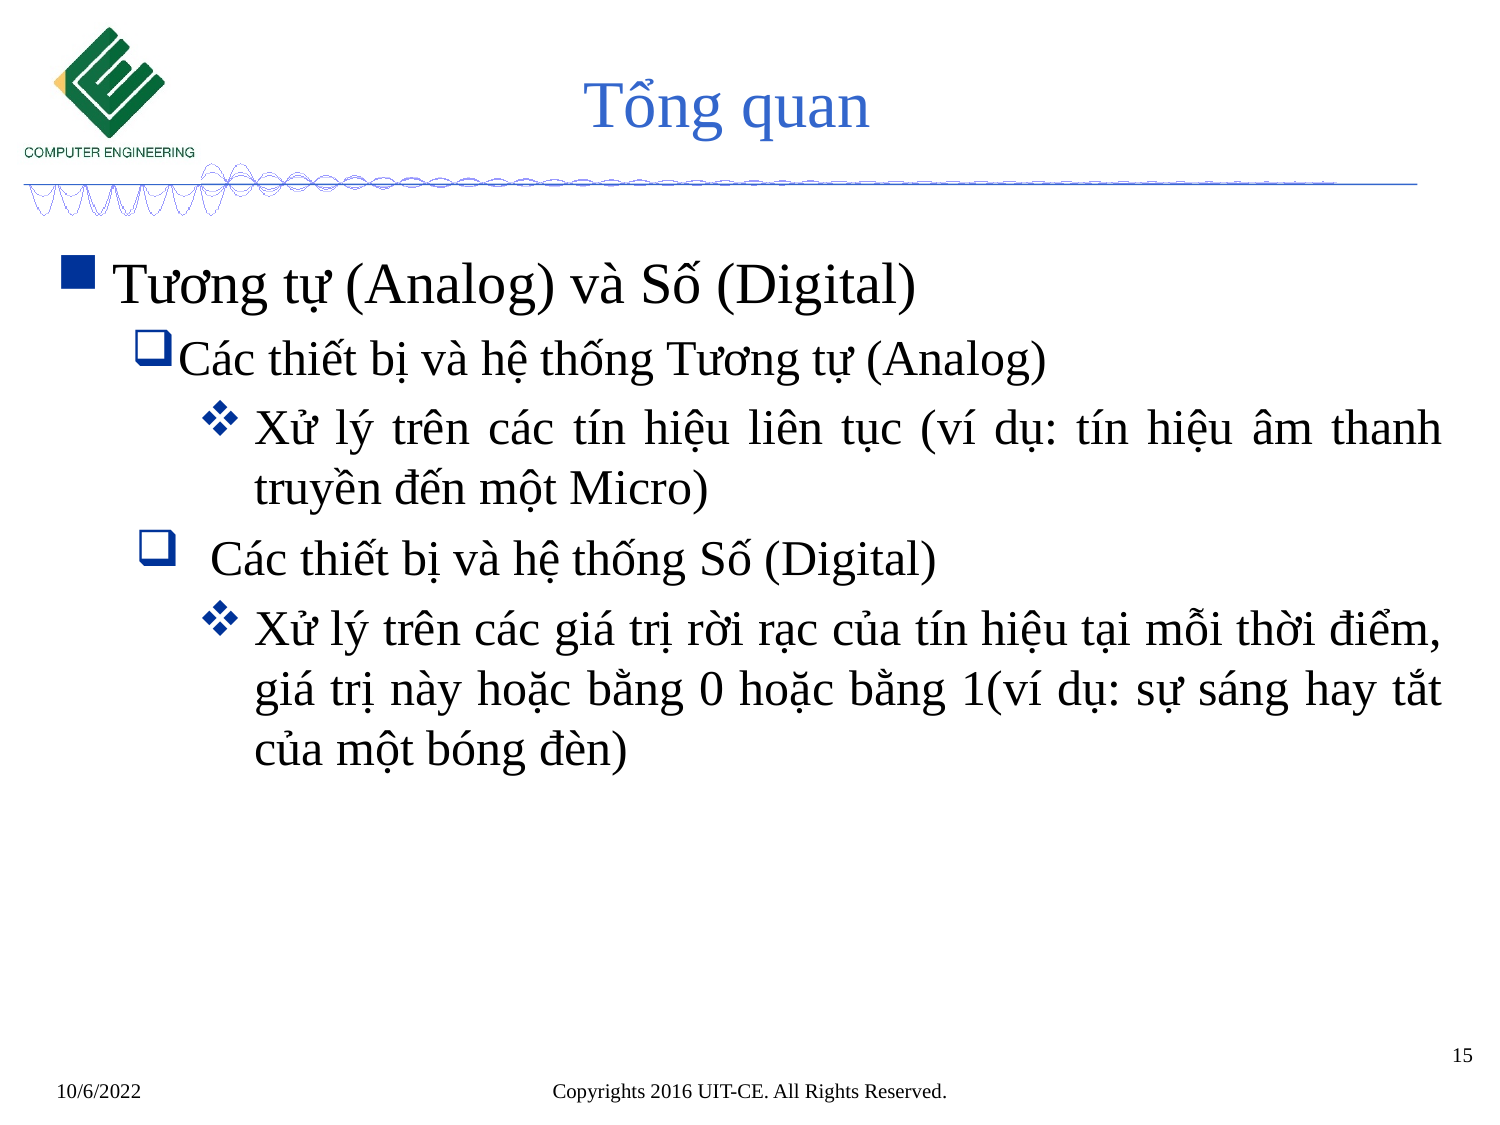

# Tổng quan
Tương tự (Analog) và Số (Digital)
Các thiết bị và hệ thống Tương tự (Analog)
Xử lý trên các tín hiệu liên tục (ví dụ: tín hiệu âm thanh truyền đến một Micro)
Các thiết bị và hệ thống Số (Digital)
Xử lý trên các giá trị rời rạc của tín hiệu tại mỗi thời điểm, giá trị này hoặc bằng 0 hoặc bằng 1(ví dụ: sự sáng hay tắt của một bóng đèn)
15
Copyrights 2016 UIT-CE. All Rights Reserved.
10/6/2022